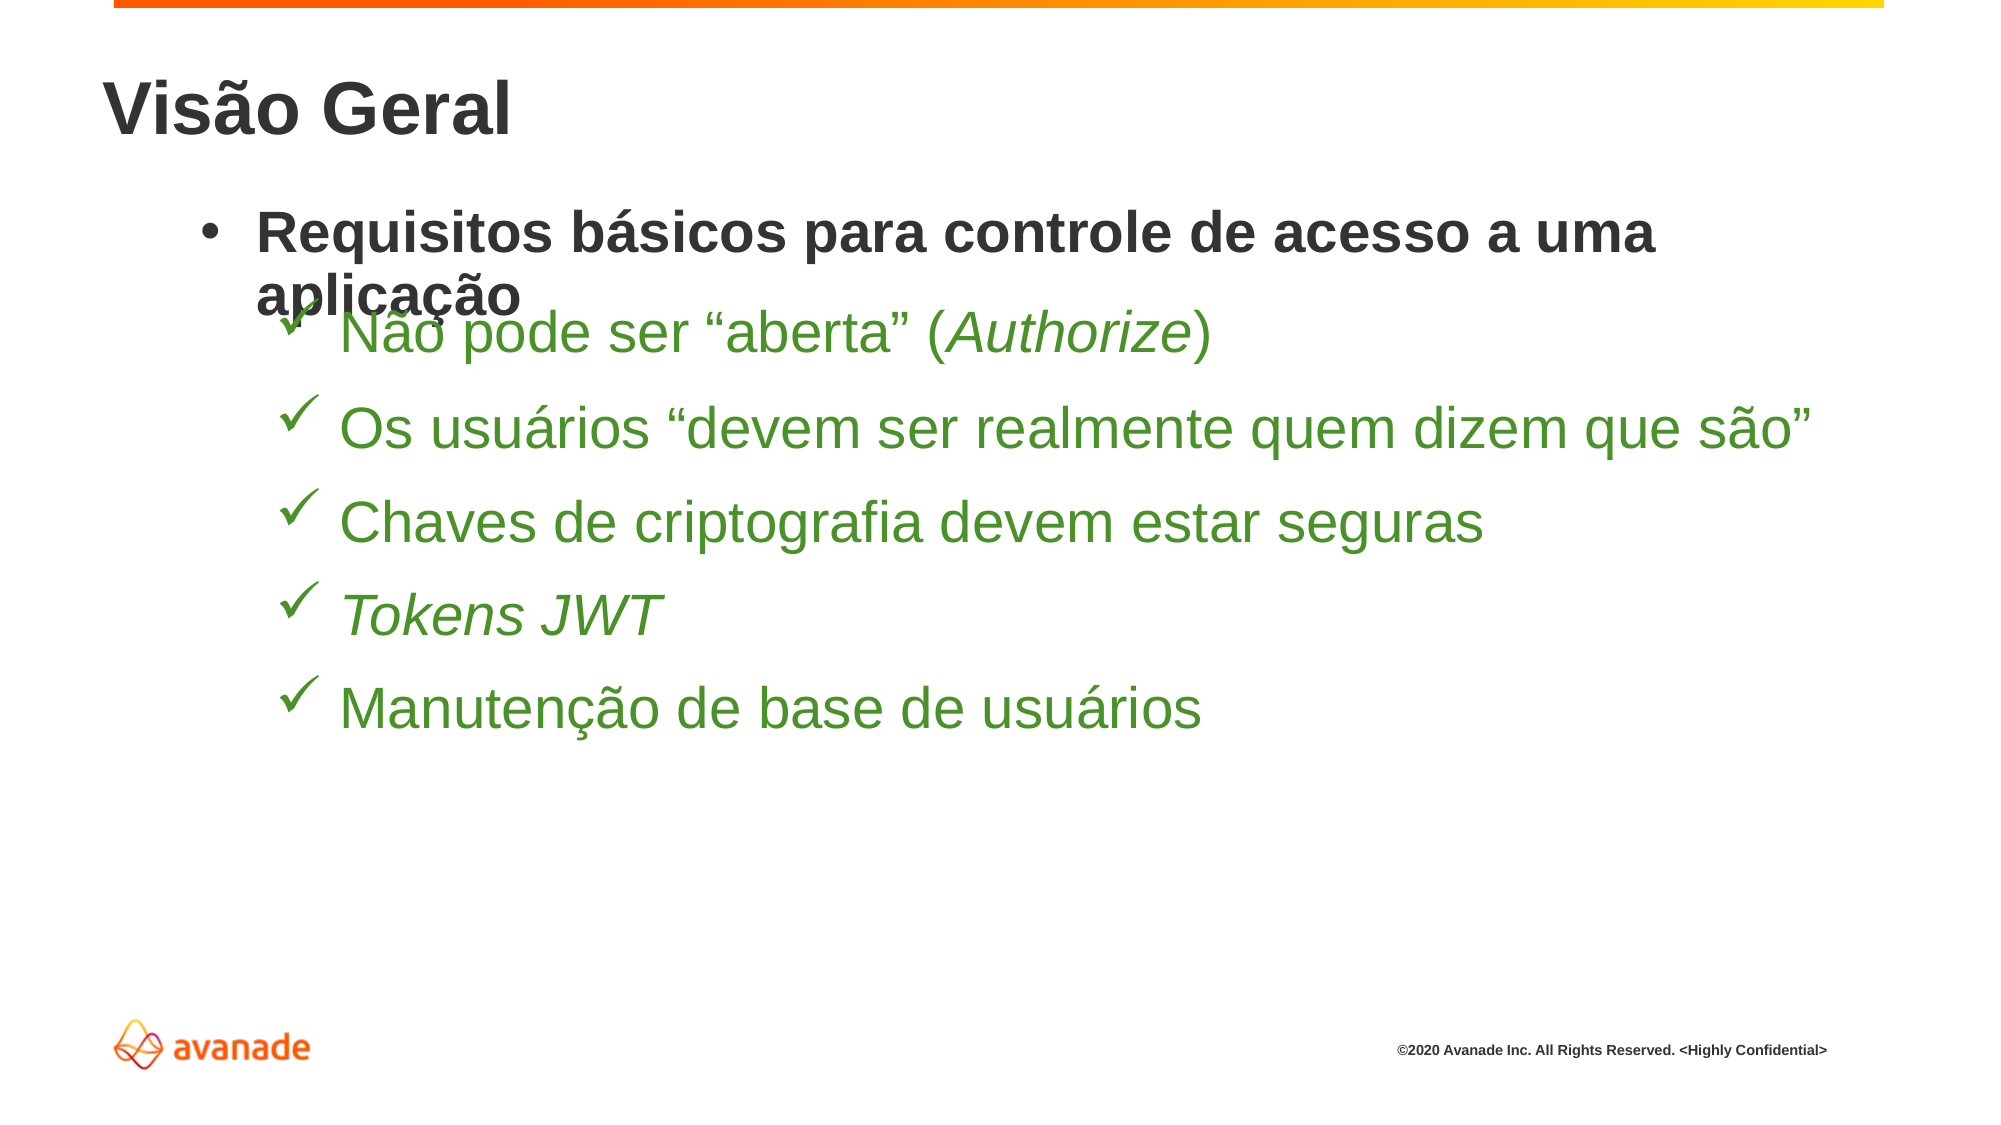

Visão Geral
Requisitos básicos para controle de acesso a uma aplicação
 Não pode ser “aberta” (Authorize)
 Os usuários “devem ser realmente quem dizem que são”
 Chaves de criptografia devem estar seguras
 Tokens JWT
 Manutenção de base de usuários